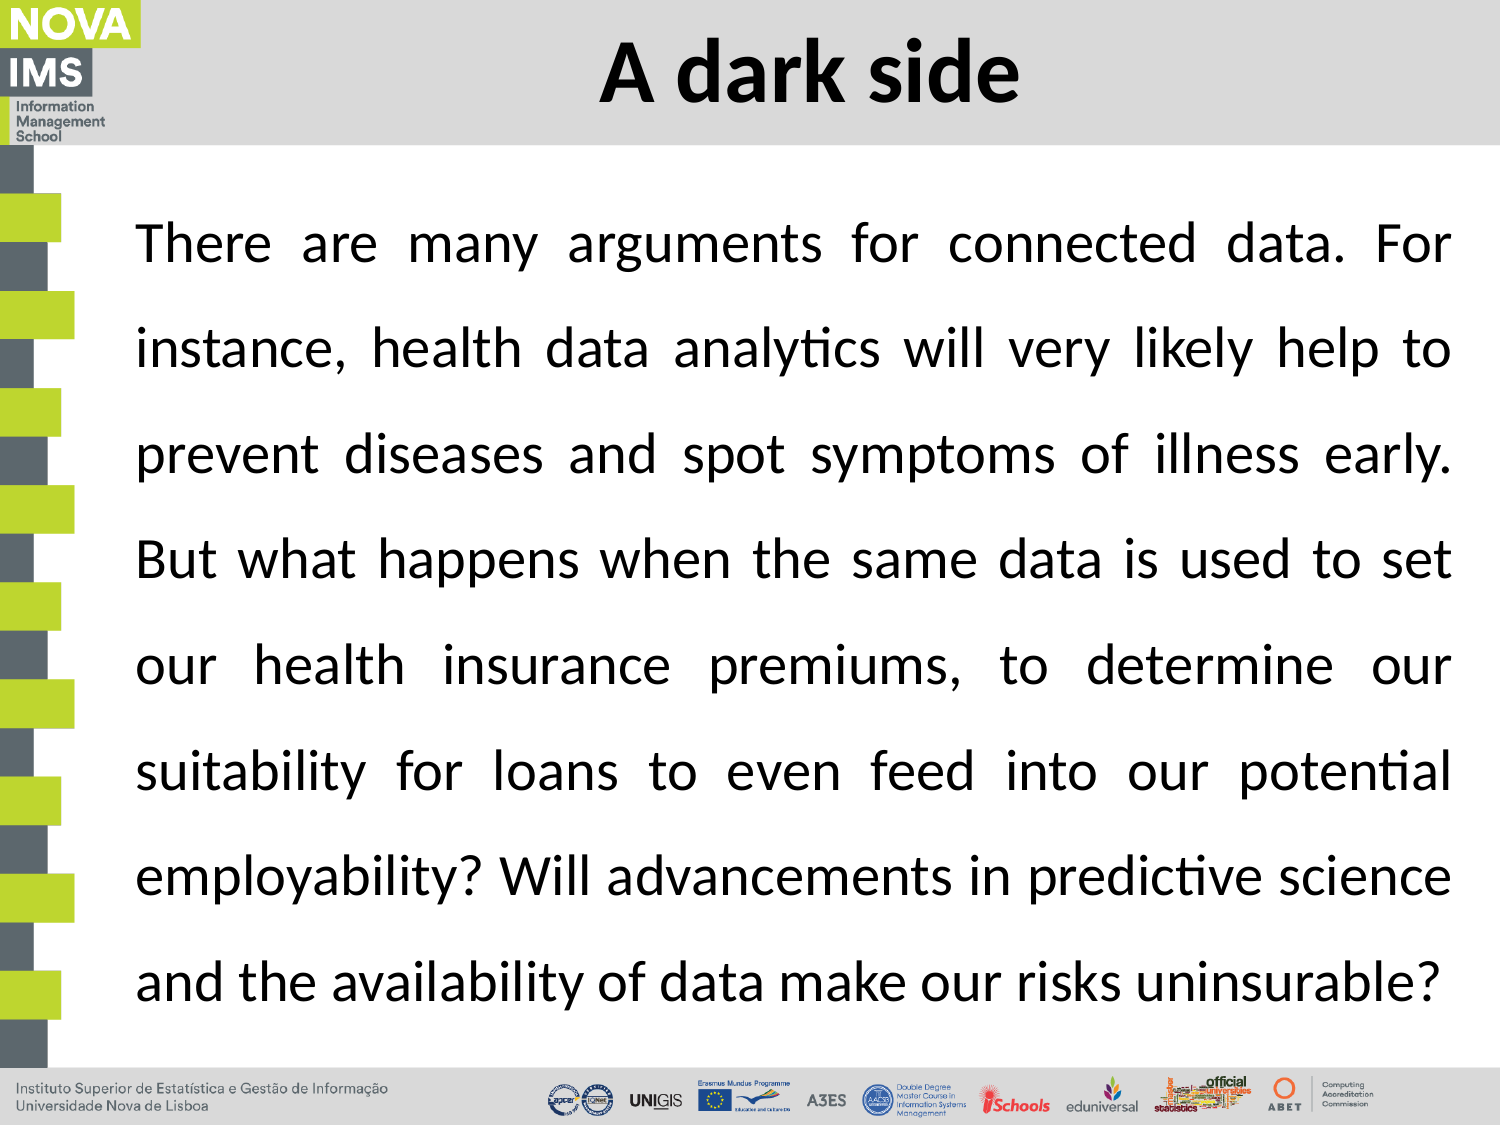

# A dark side
There are many arguments for connected data. For instance, health data analytics will very likely help to prevent diseases and spot symptoms of illness early. But what happens when the same data is used to set our health insurance premiums, to determine our suitability for loans to even feed into our potential employability? Will advancements in predictive science and the availability of data make our risks uninsurable?